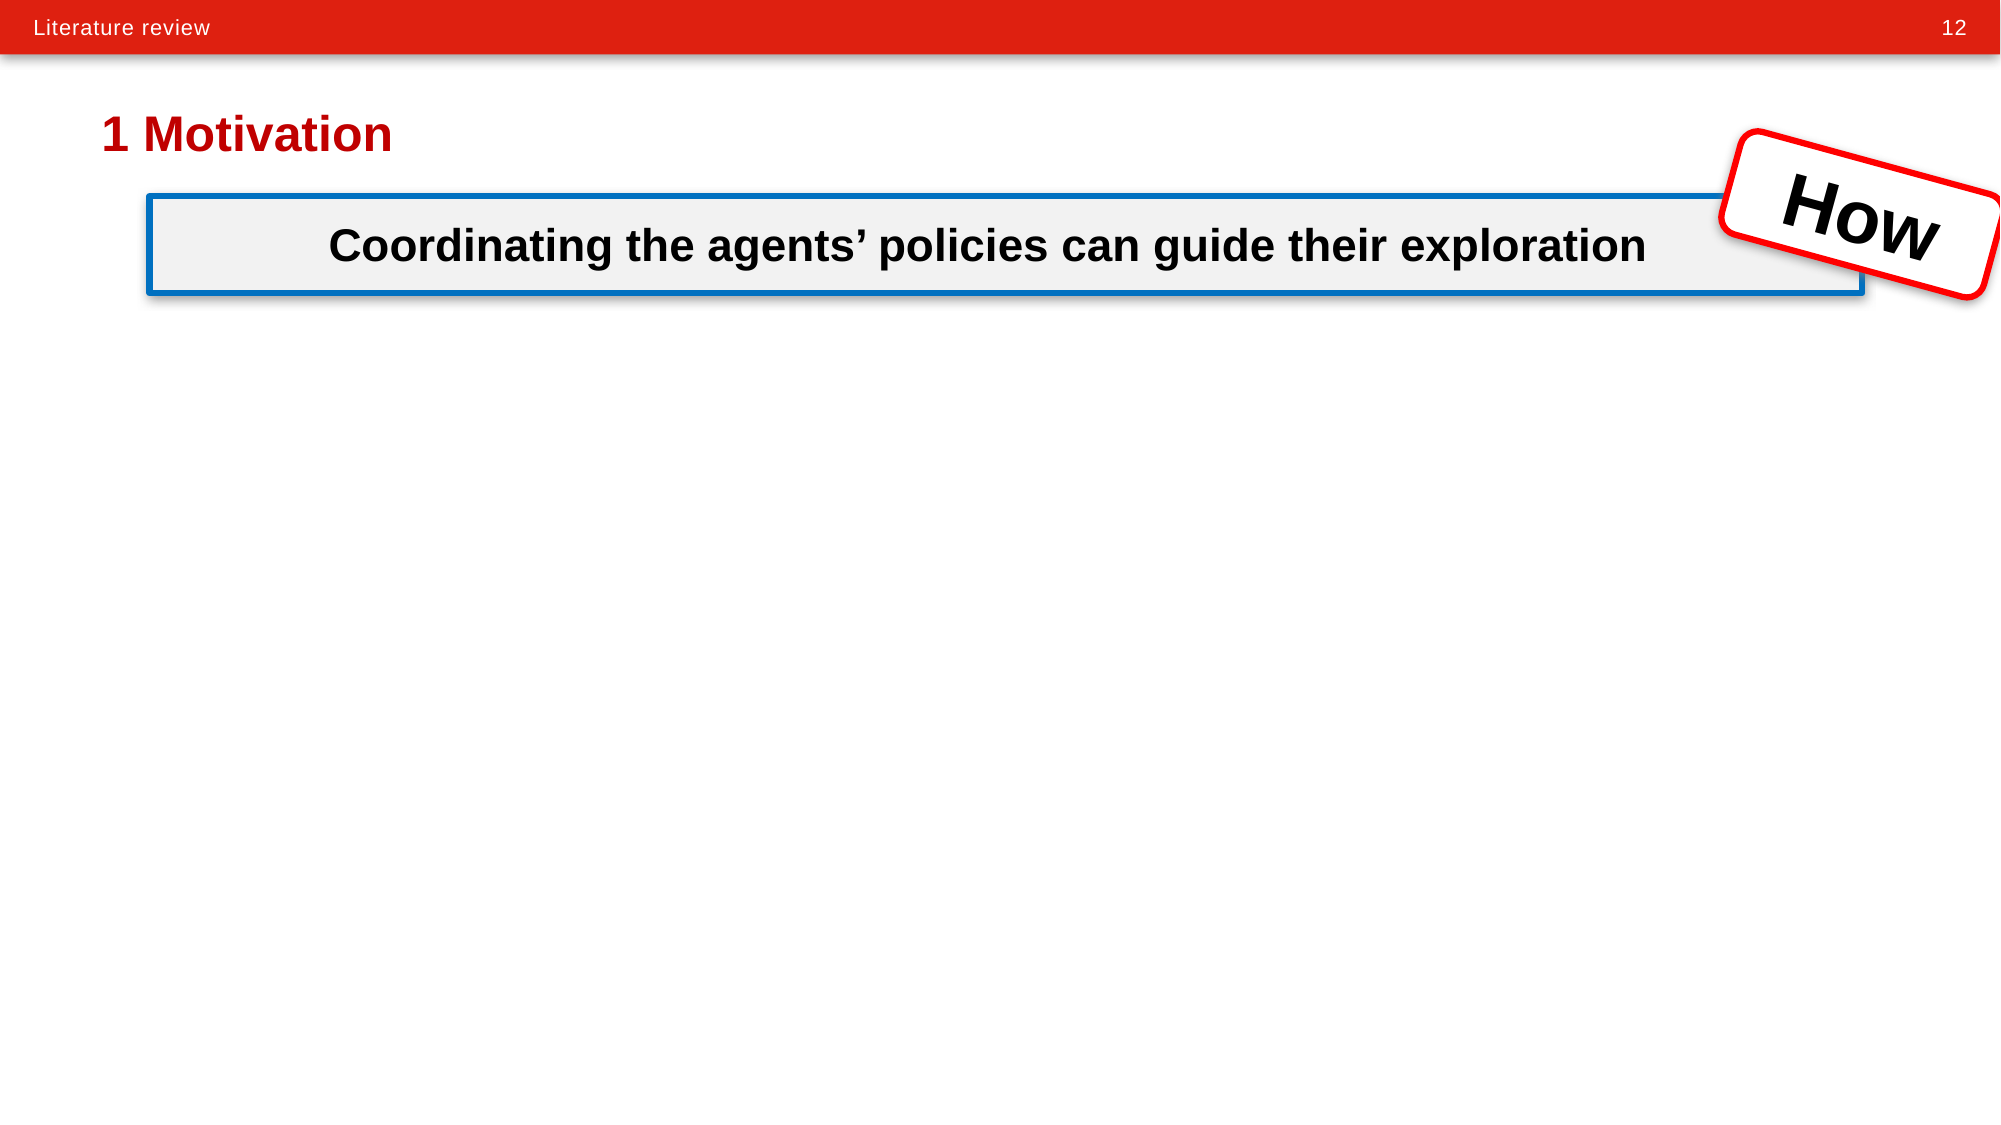

# 1 Motivation
How

Coordinating the agents’ policies can guide their exploration